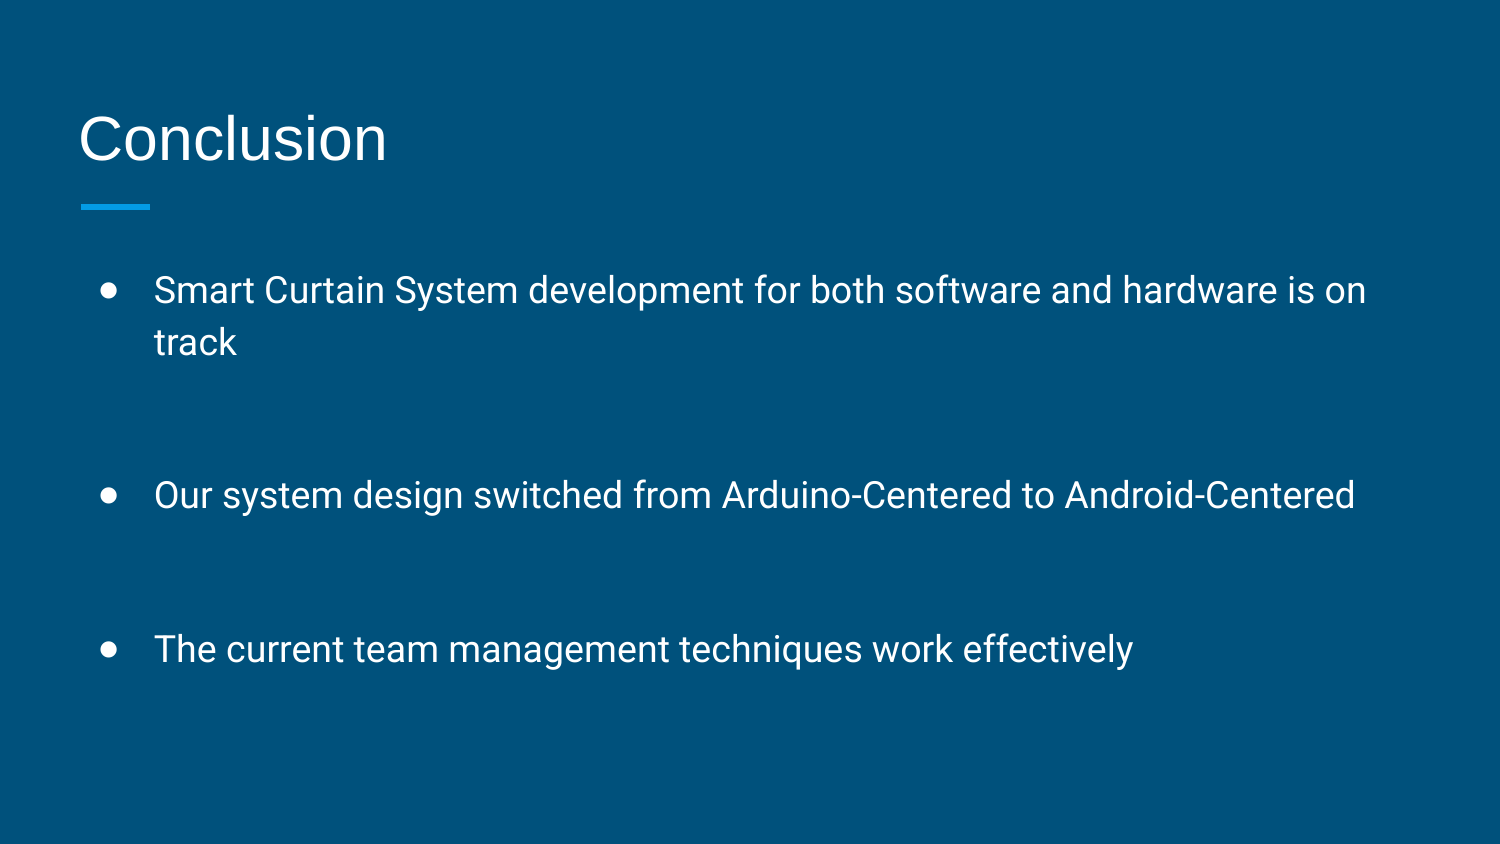

# Conclusion
Smart Curtain System development for both software and hardware is on track

Our system design switched from Arduino-Centered to Android-Centered

The current team management techniques work effectively